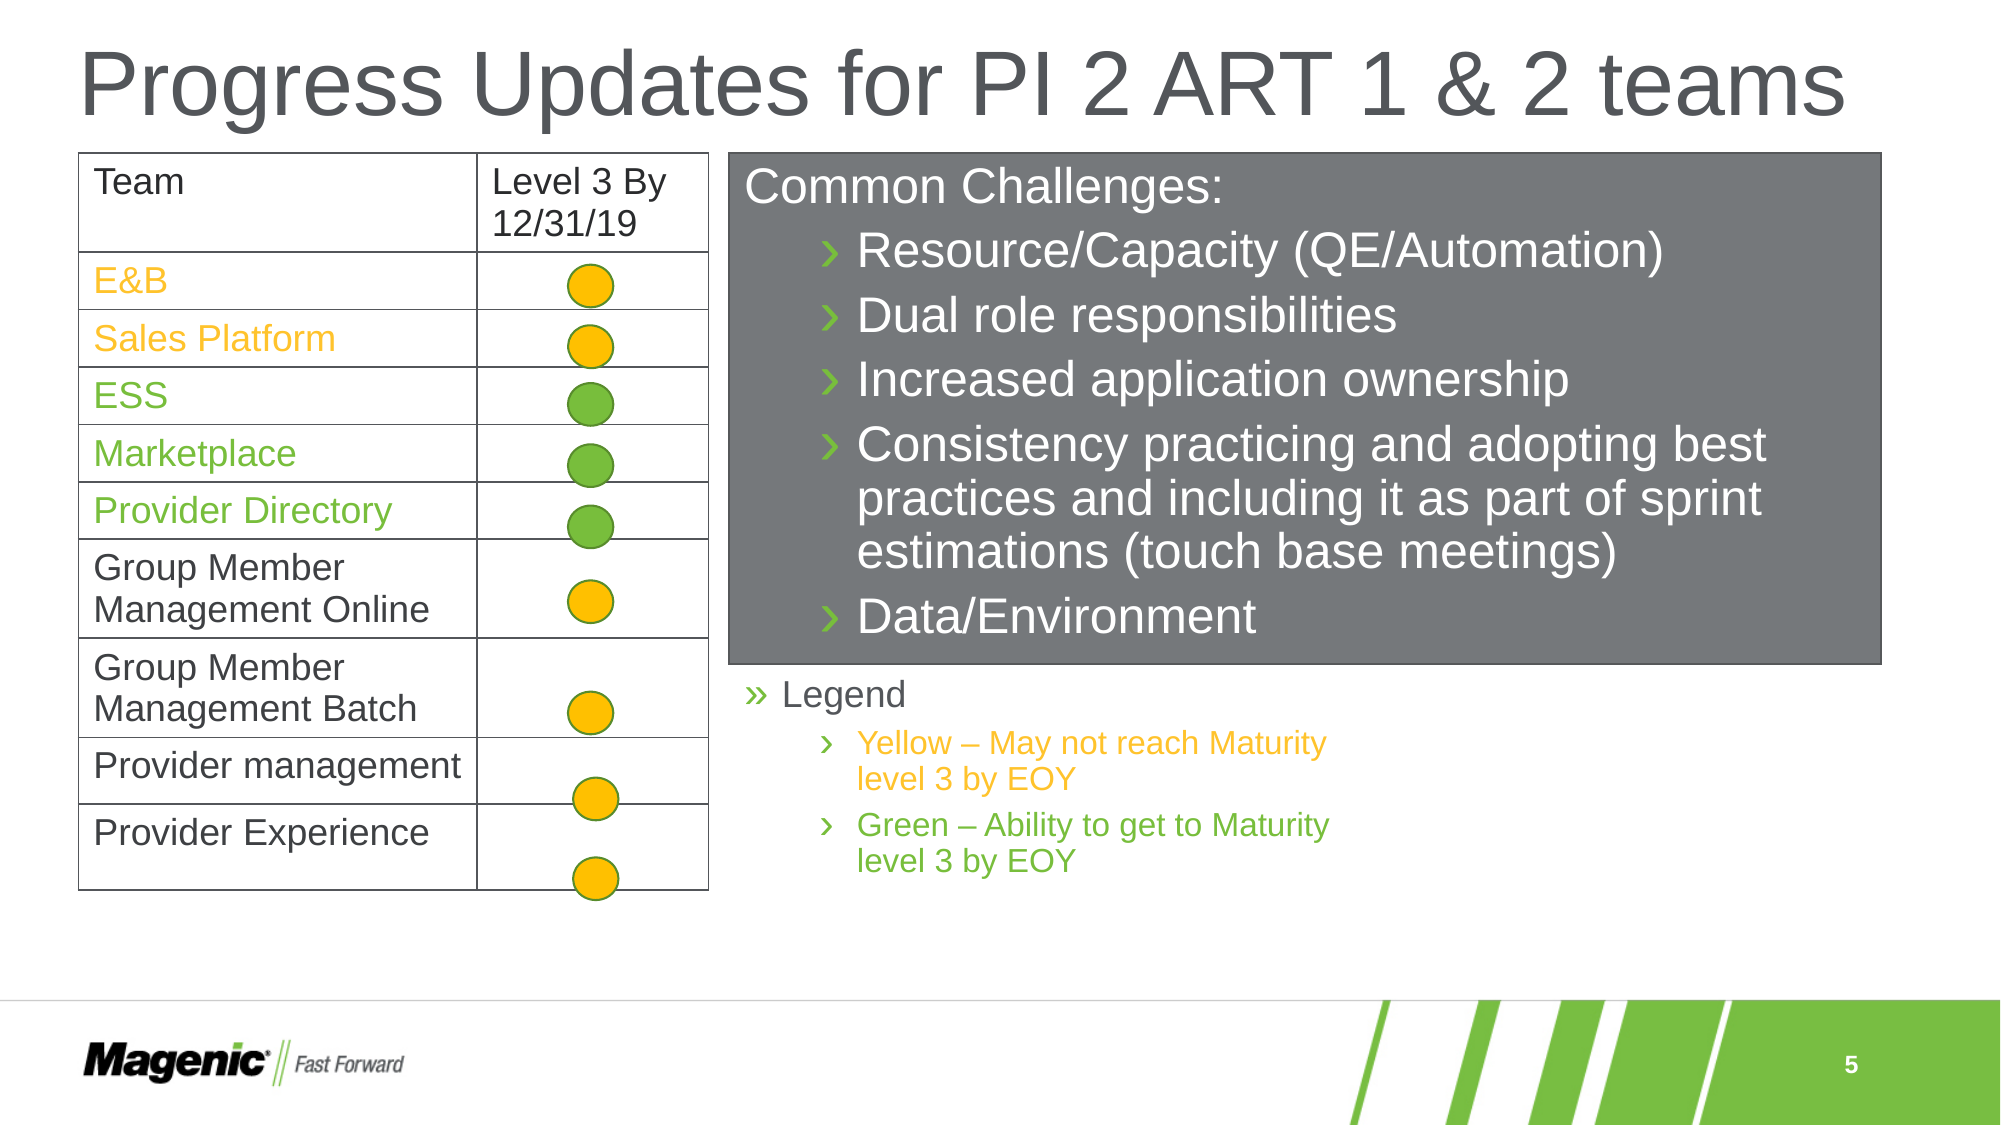

# Progress Updates for PI 2 ART 1 & 2 teams
| Team | Level 3 By 12/31/19 |
| --- | --- |
| E&B |  |
| Sales Platform |  |
| ESS |  |
| Marketplace |  |
| Provider Directory |  |
| Group Member Management Online |  |
| Group Member Management Batch |  |
| Provider management |  |
| Provider Experience |  |
Common Challenges:
Resource/Capacity (QE/Automation)
Dual role responsibilities
Increased application ownership
Consistency practicing and adopting best practices and including it as part of sprint estimations (touch base meetings)
Data/Environment

Legend
Yellow – May not reach Maturity level 3 by EOY
Green – Ability to get to Maturity level 3 by EOY